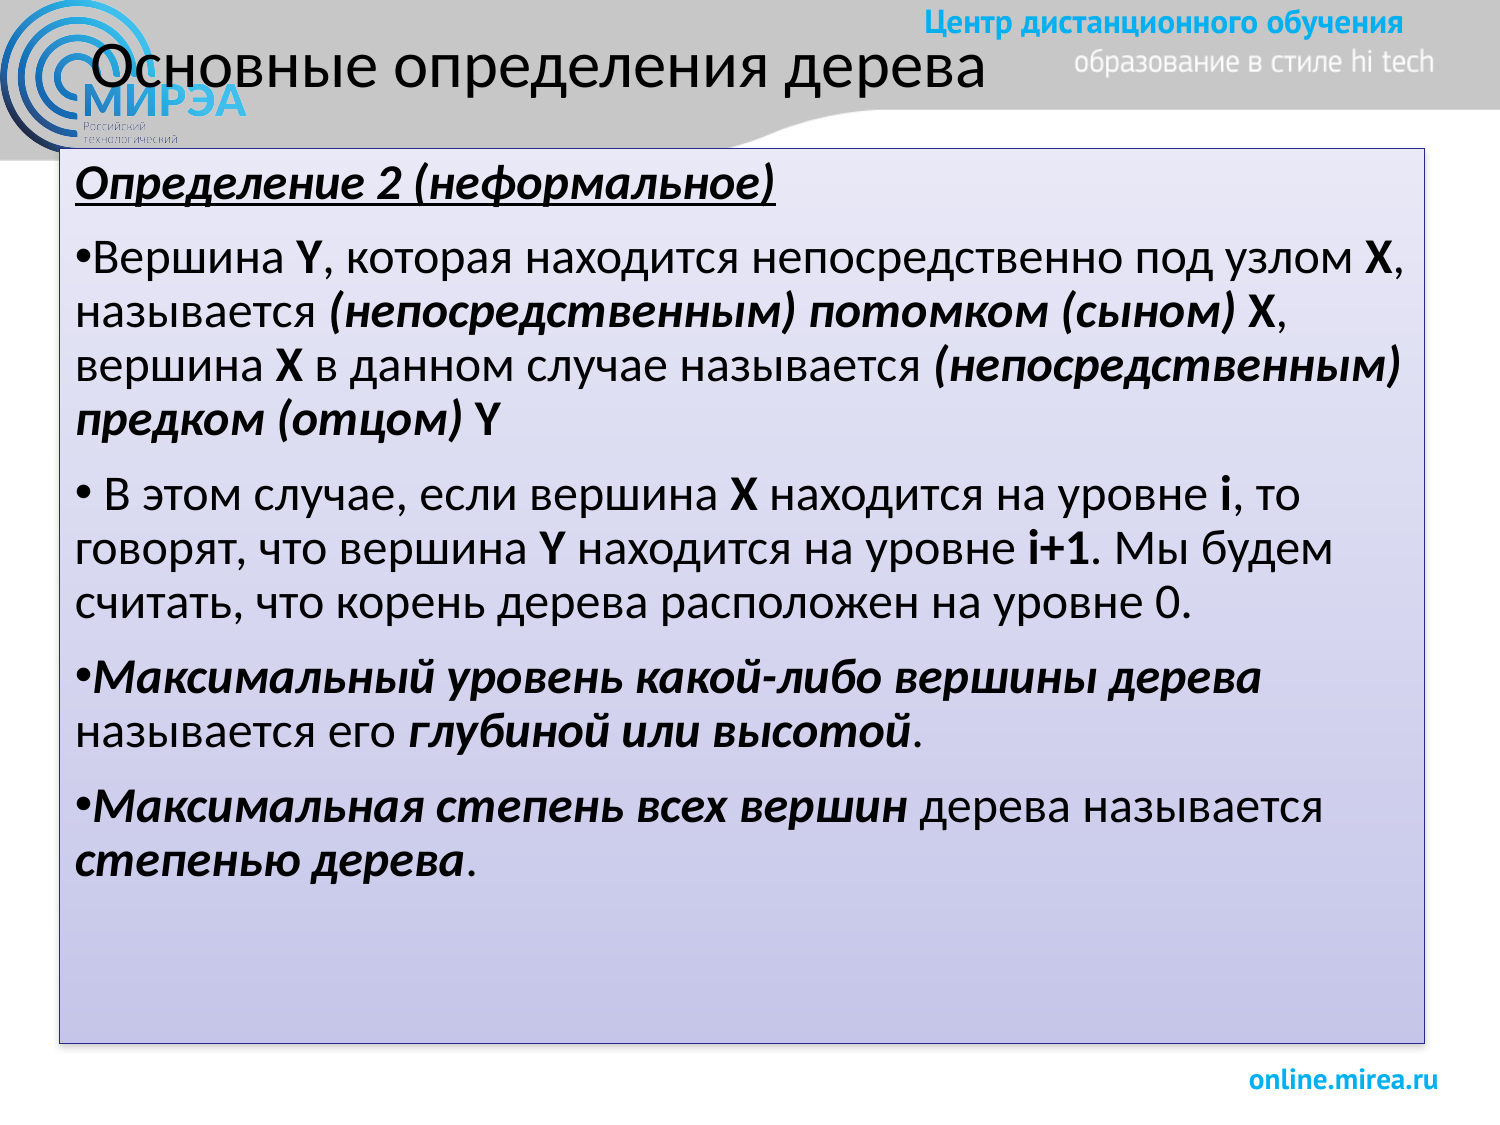

# Основные определения дерева
Определение 2 (неформальное)
Вершина Y, которая находится непосредственно под узлом X, называется (непосредственным) потомком (сыном) X, вершина X в данном случае называется (непосредственным) предком (отцом) Y
 В этом случае, если вершина X находится на уровне i, то говорят, что вершина Y находится на уровне i+1. Мы будем считать, что корень дерева расположен на уровне 0.
Максимальный уровень какой-либо вершины дерева называется его глубиной или высотой.
Максимальная степень всех вершин дерева называется степенью дерева.